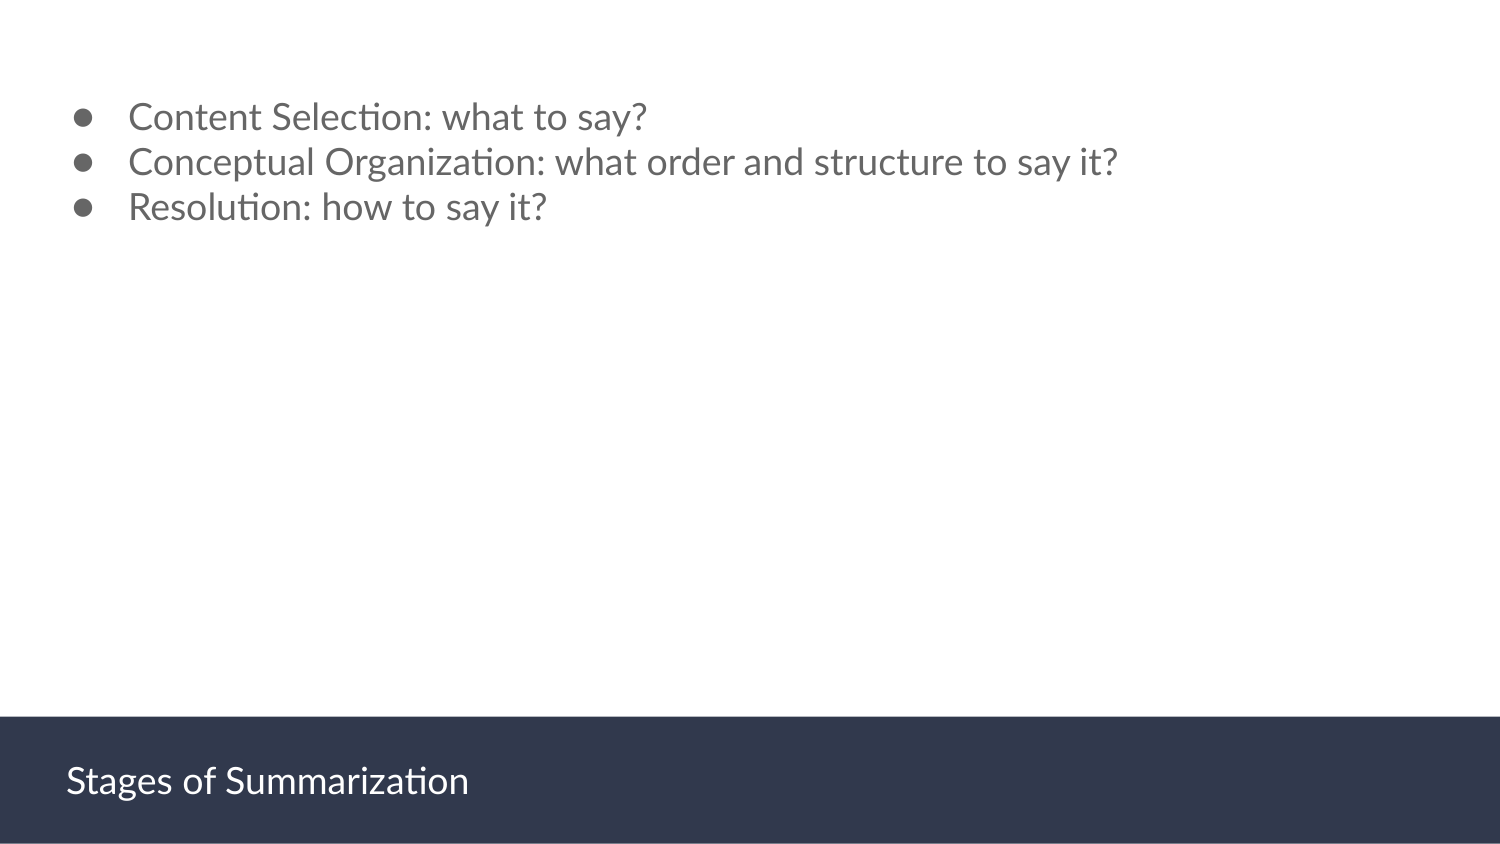

Content Selection: what to say?
Conceptual Organization: what order and structure to say it?
Resolution: how to say it?
Stages of Summarization